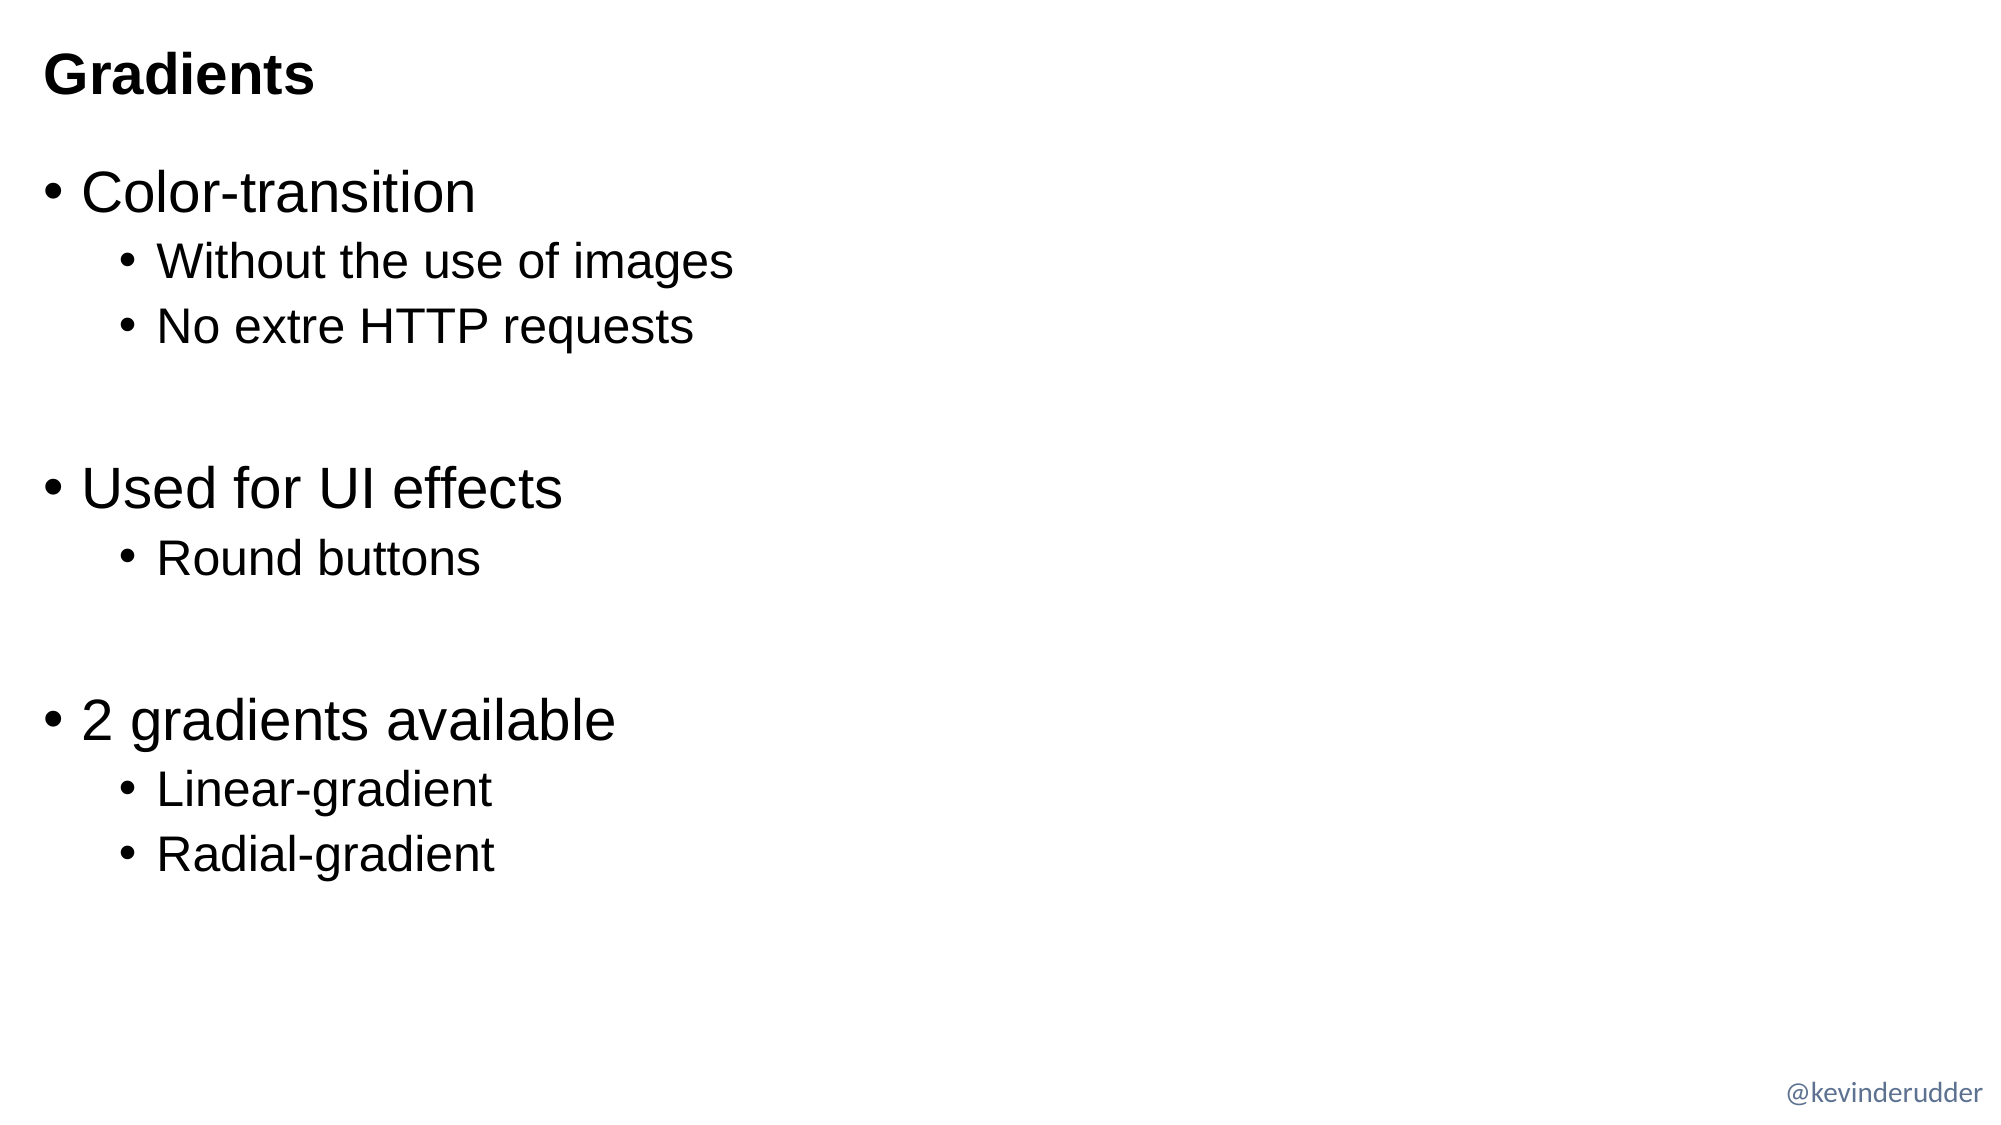

# Gradients
Color-transition
Without the use of images
No extre HTTP requests

Used for UI effects
Round buttons

2 gradients available
Linear-gradient
Radial-gradient